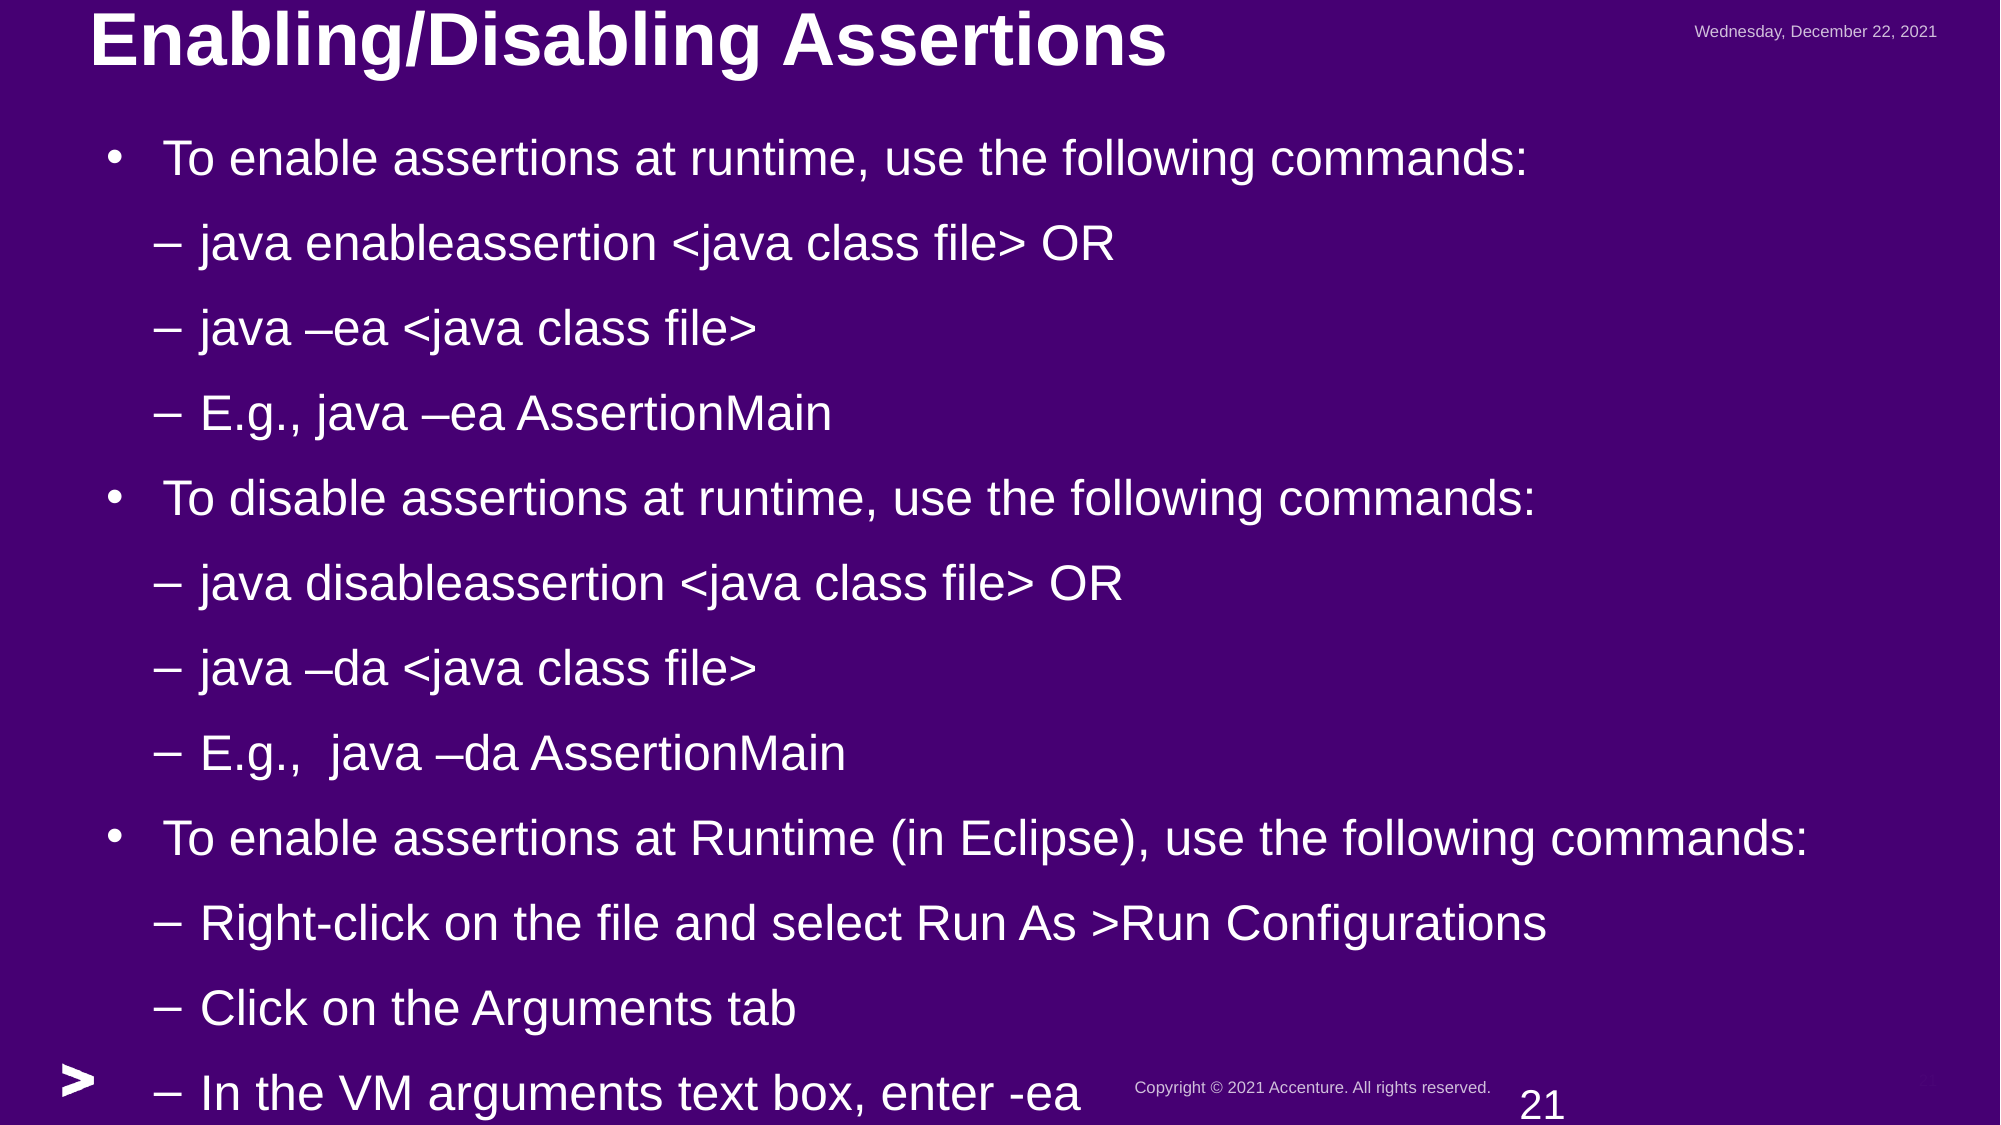

Wednesday, December 22, 2021
Enabling/Disabling Assertions
To enable assertions at runtime, use the following commands:
java enableassertion <java class file> OR
java –ea <java class file>
E.g., java –ea AssertionMain
To disable assertions at runtime, use the following commands:
java disableassertion <java class file> OR
java –da <java class file>
E.g.,  java –da AssertionMain
To enable assertions at Runtime (in Eclipse), use the following commands:
Right-click on the file and select Run As >Run Configurations
Click on the Arguments tab
In the VM arguments text box, enter -ea

21
21